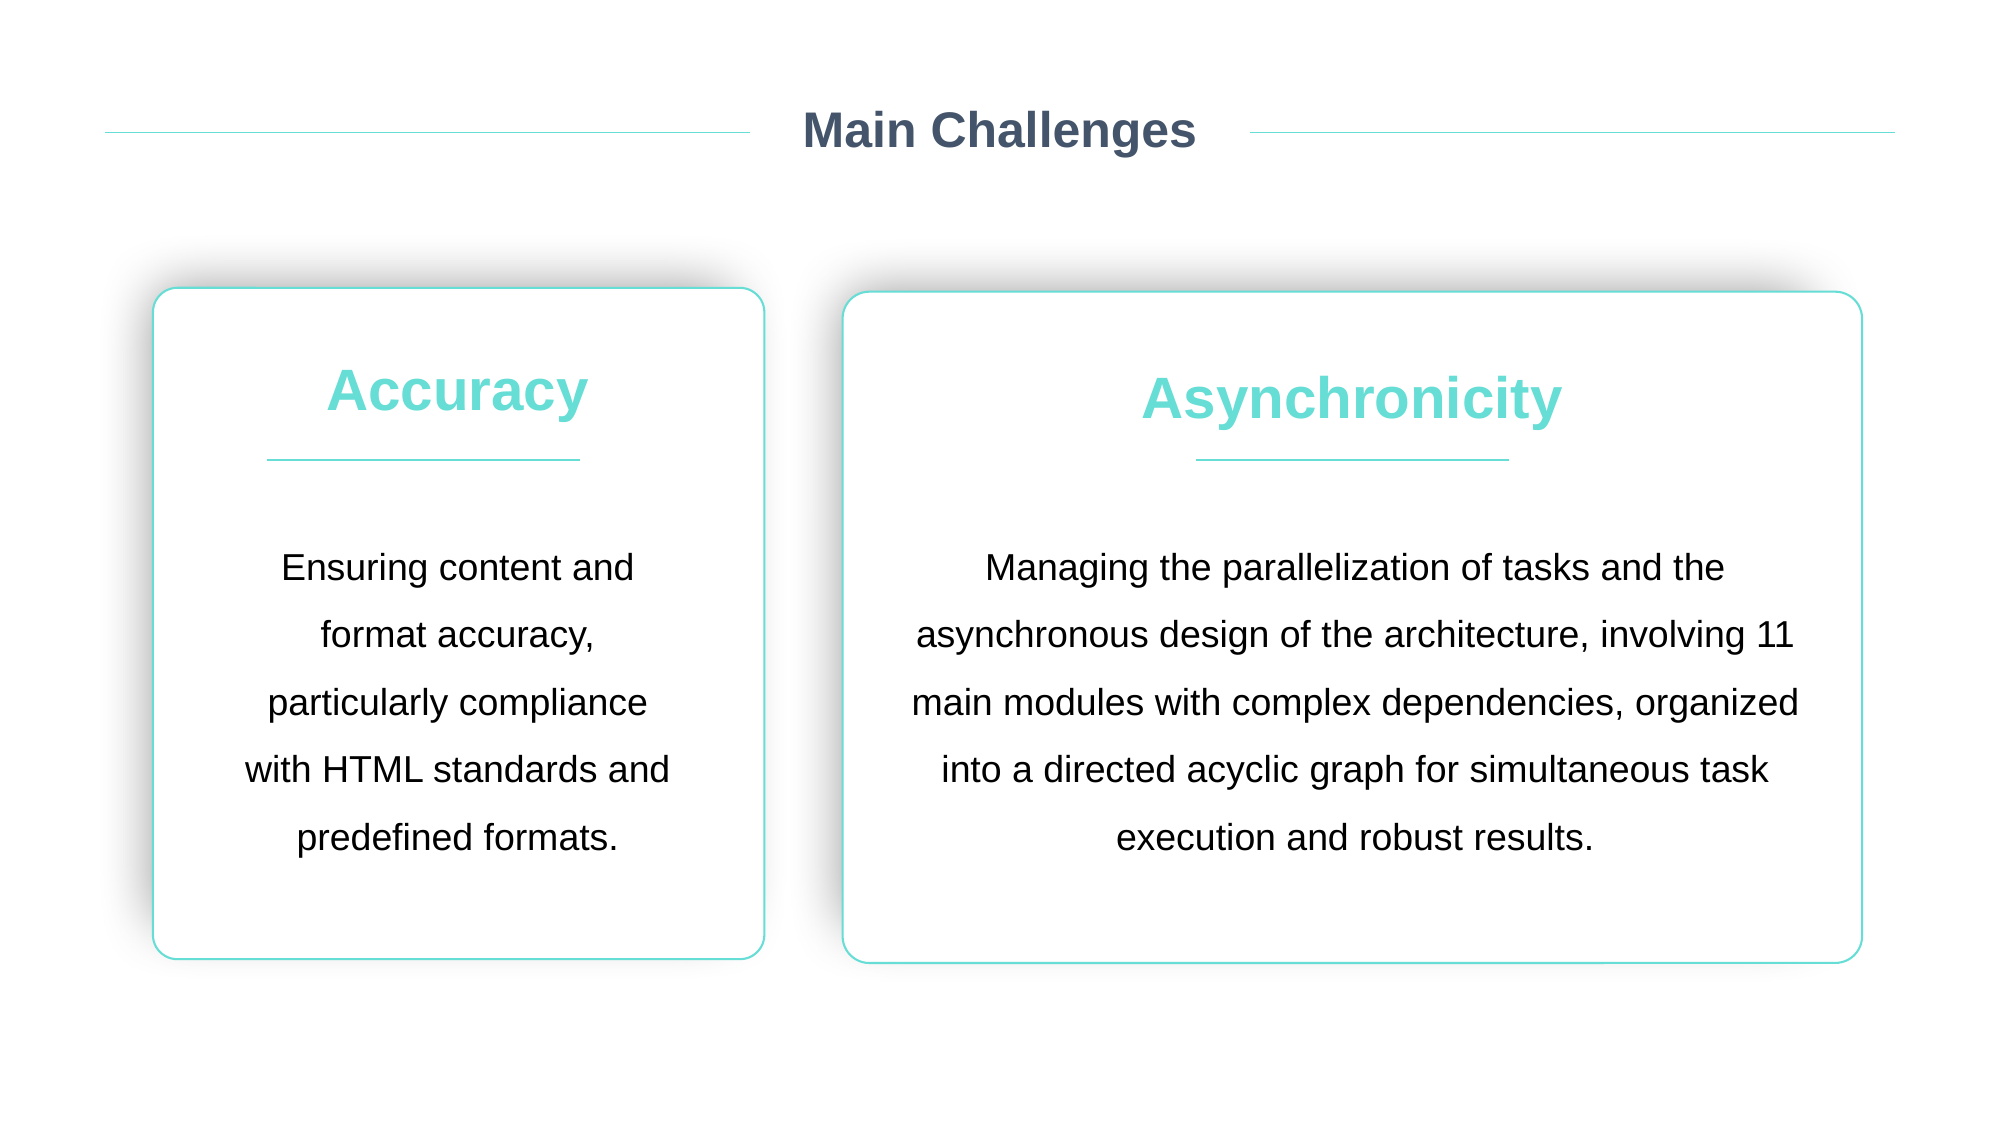

Main Challenges

Accuracy

Asynchronicity
Ensuring content and format accuracy, particularly compliance with HTML standards and predefined formats.
Managing the parallelization of tasks and the asynchronous design of the architecture, involving 11 main modules with complex dependencies, organized into a directed acyclic graph for simultaneous task execution and robust results.